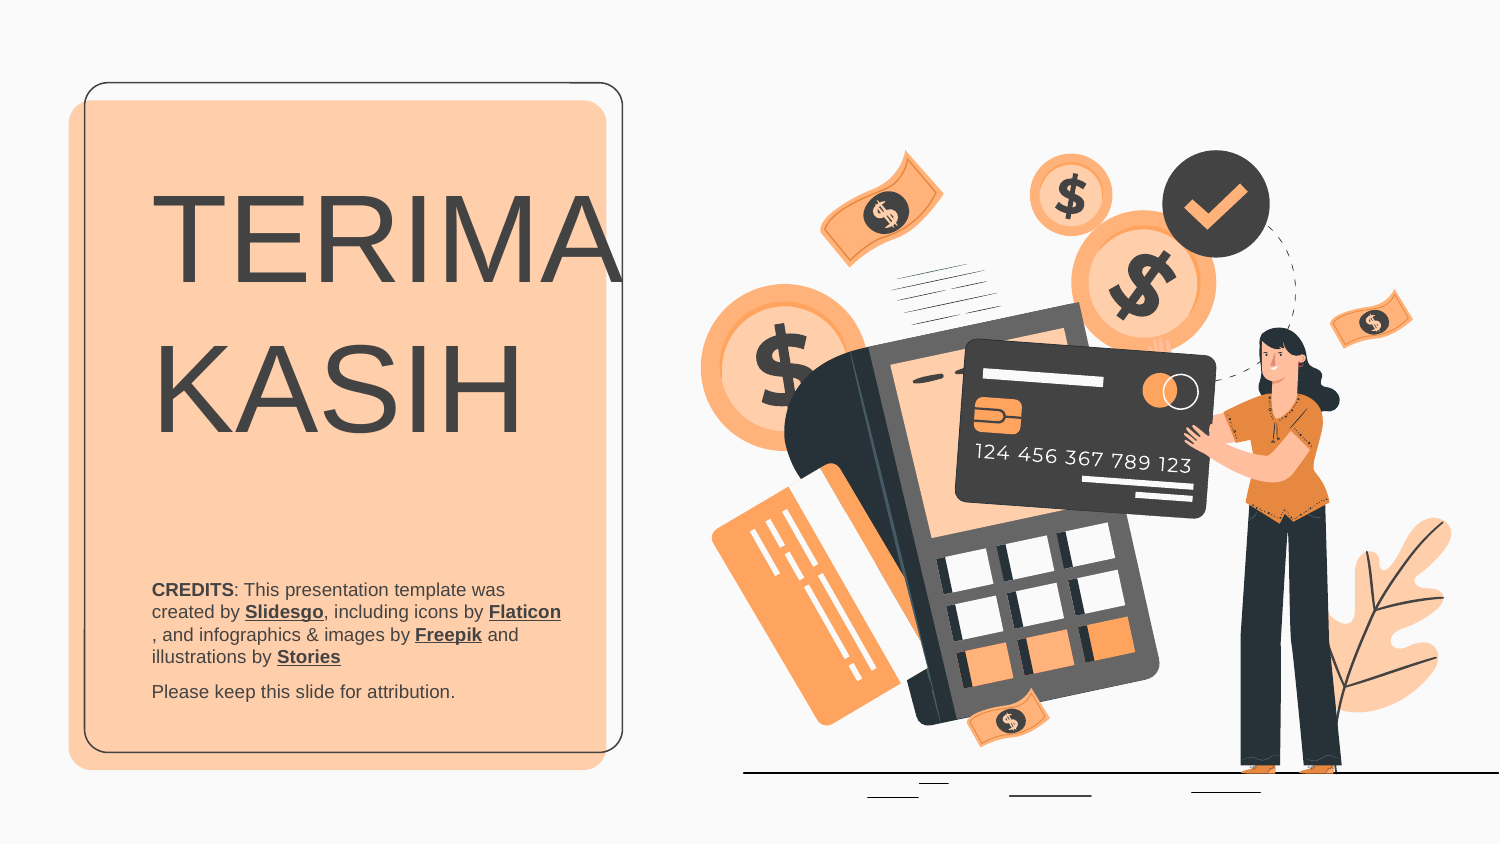

# TERIMA KASIH

Please keep this slide for attribution.